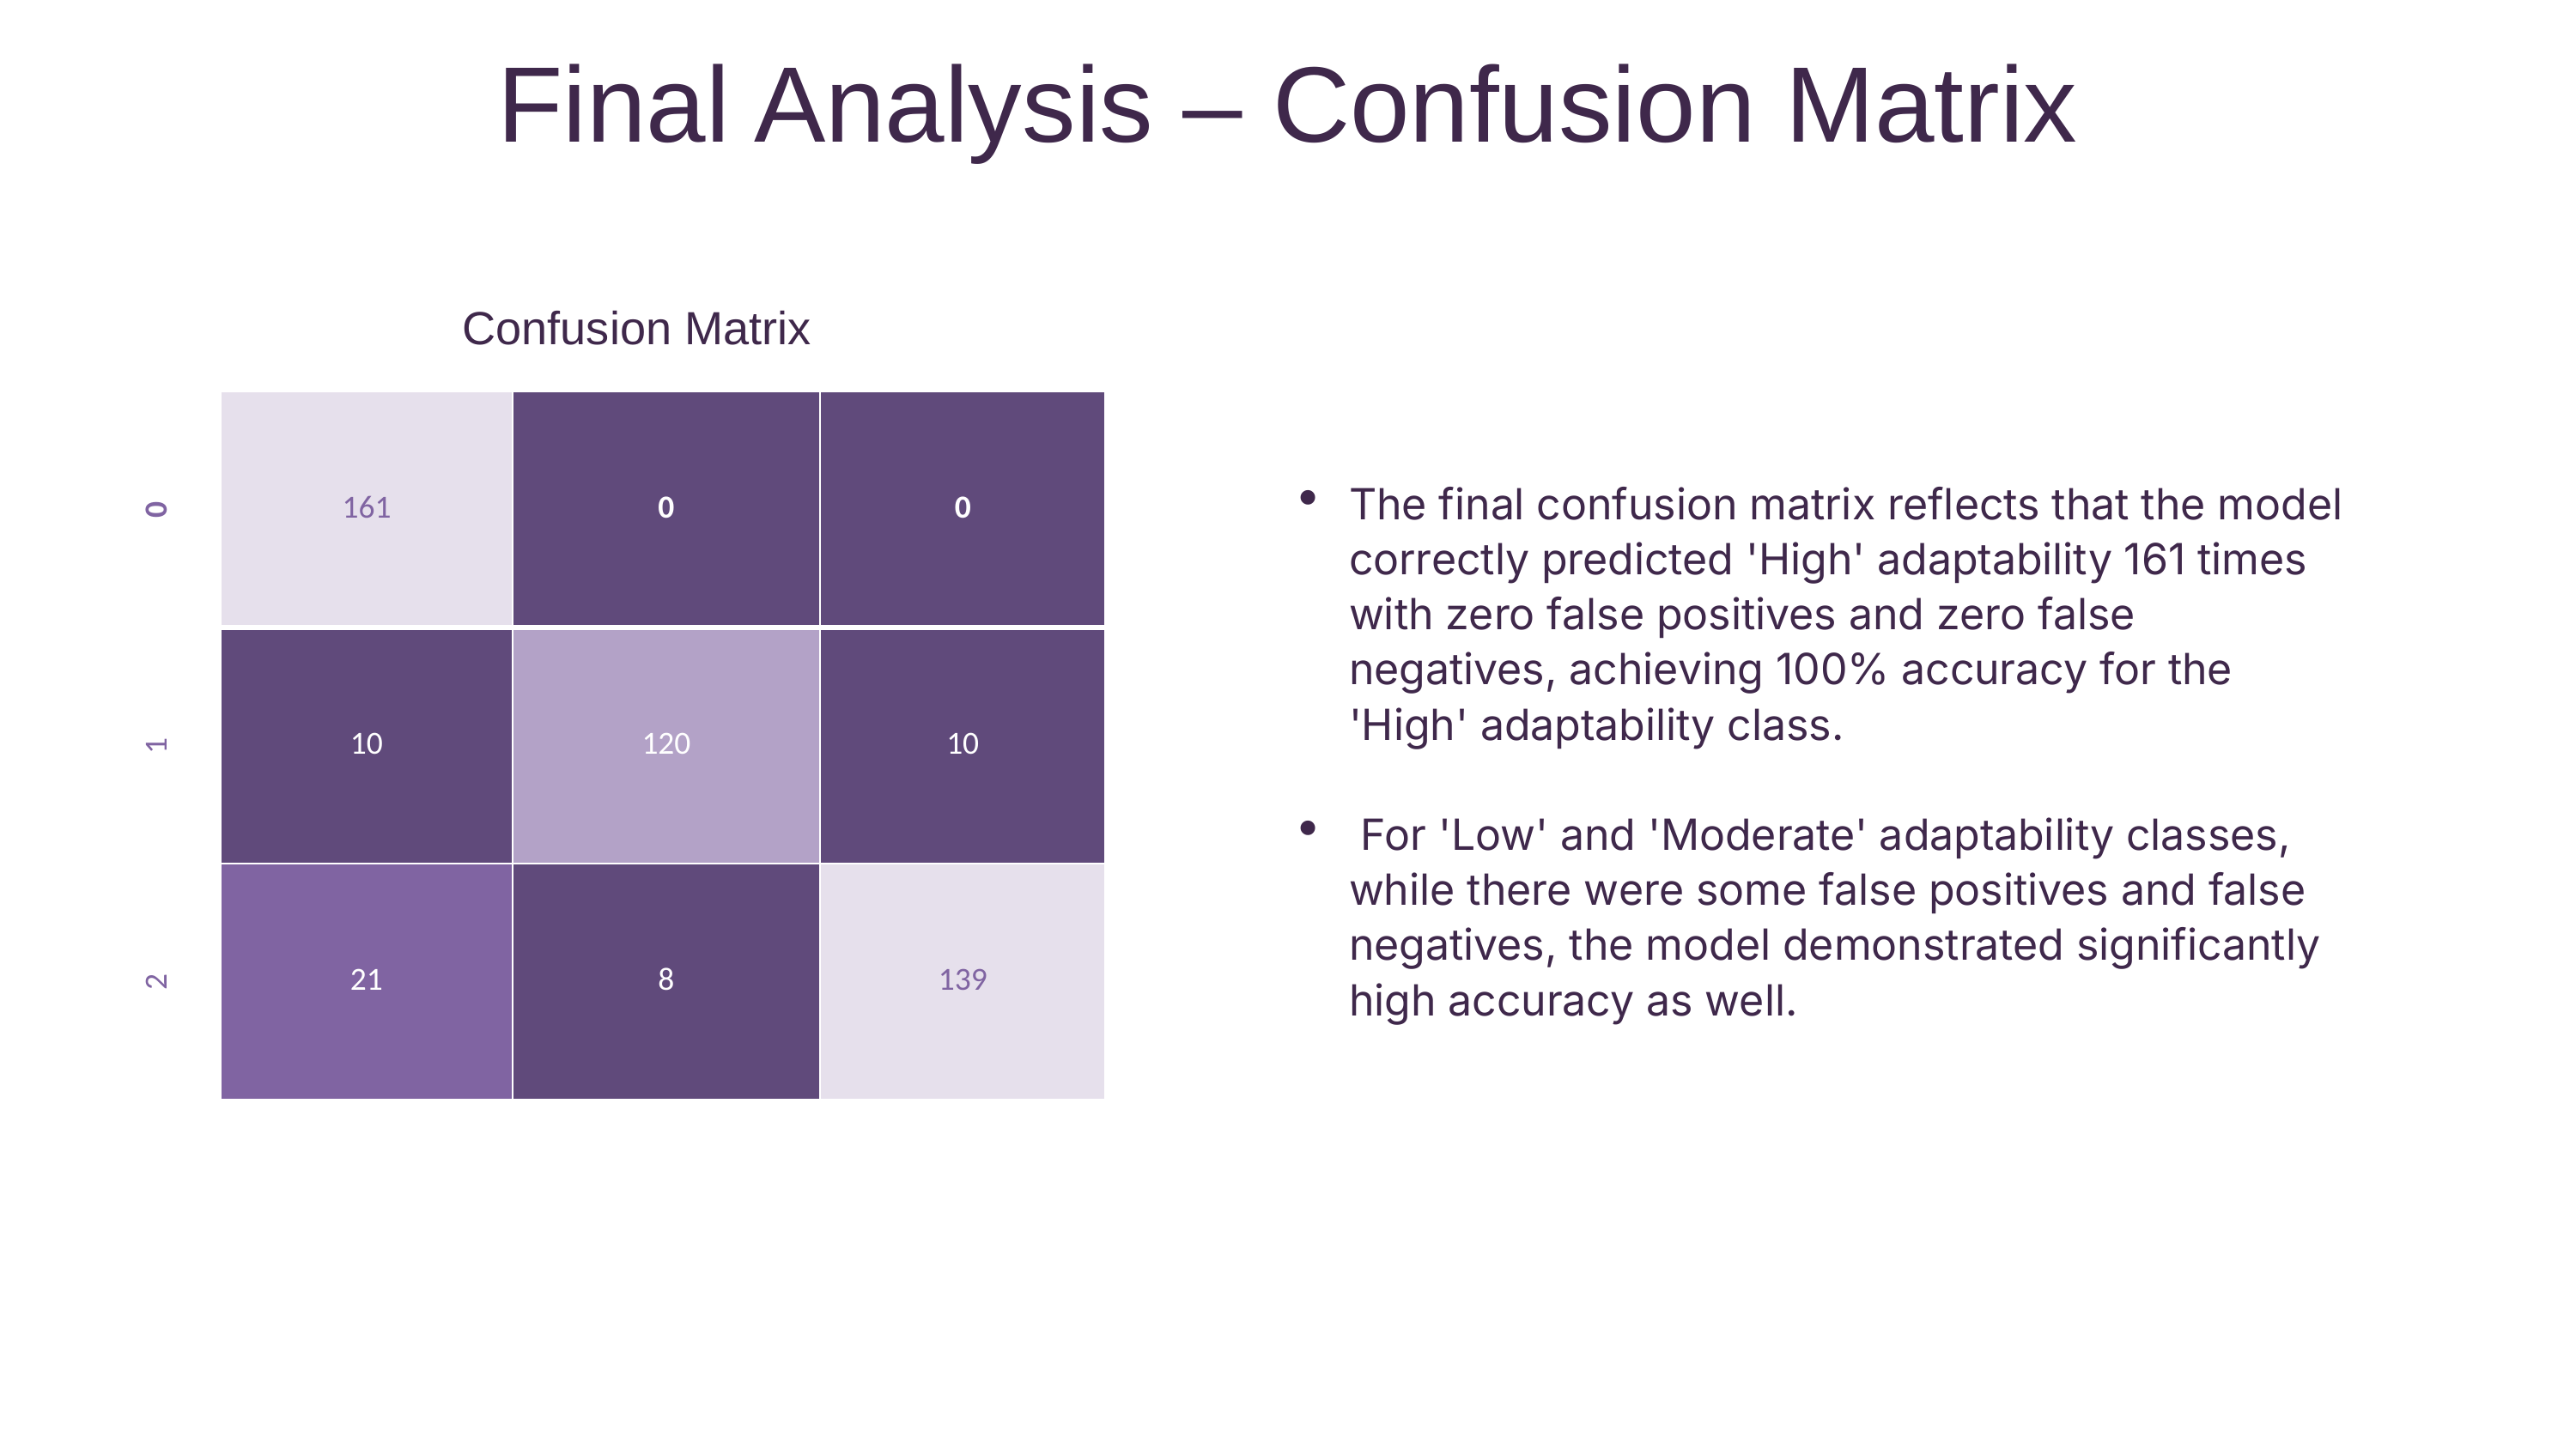

Final Analysis – Confusion Matrix
Confusion Matrix
| 0 | 161 | 0 | 0 |
| --- | --- | --- | --- |
| 1 | 10 | 120 | 10 |
| 2 | 21 | 8 | 139 |
The final confusion matrix reflects that the model correctly predicted 'High' adaptability 161 times with zero false positives and zero false negatives, achieving 100% accuracy for the 'High' adaptability class.

 For 'Low' and 'Moderate' adaptability classes, while there were some false positives and false negatives, the model demonstrated significantly high accuracy as well.